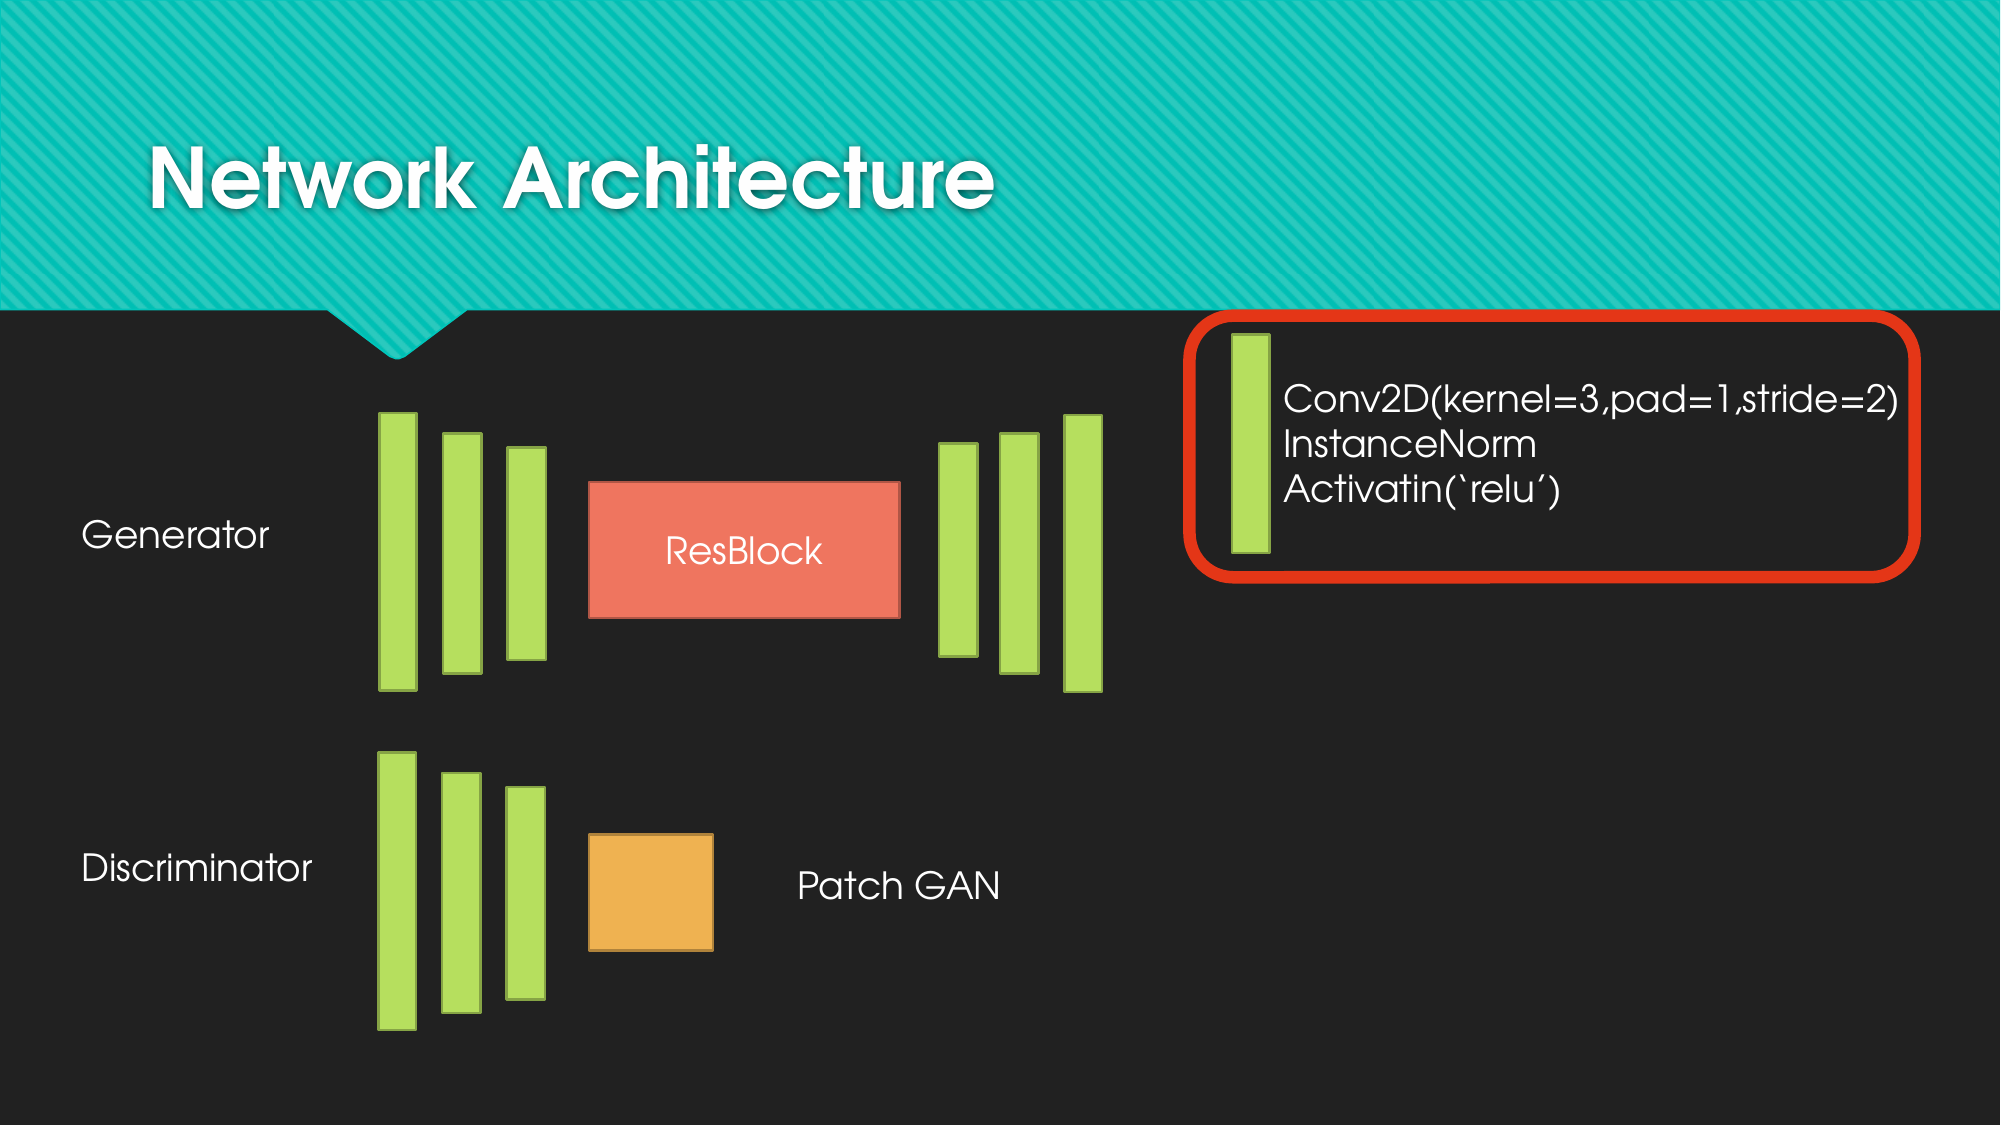

# Network Architecture

Conv2D(kernel=3,pad=1,stride=2)
InstanceNorm
Activatin(‘relu’)

ResBlock
Generator

Discriminator
Patch GAN